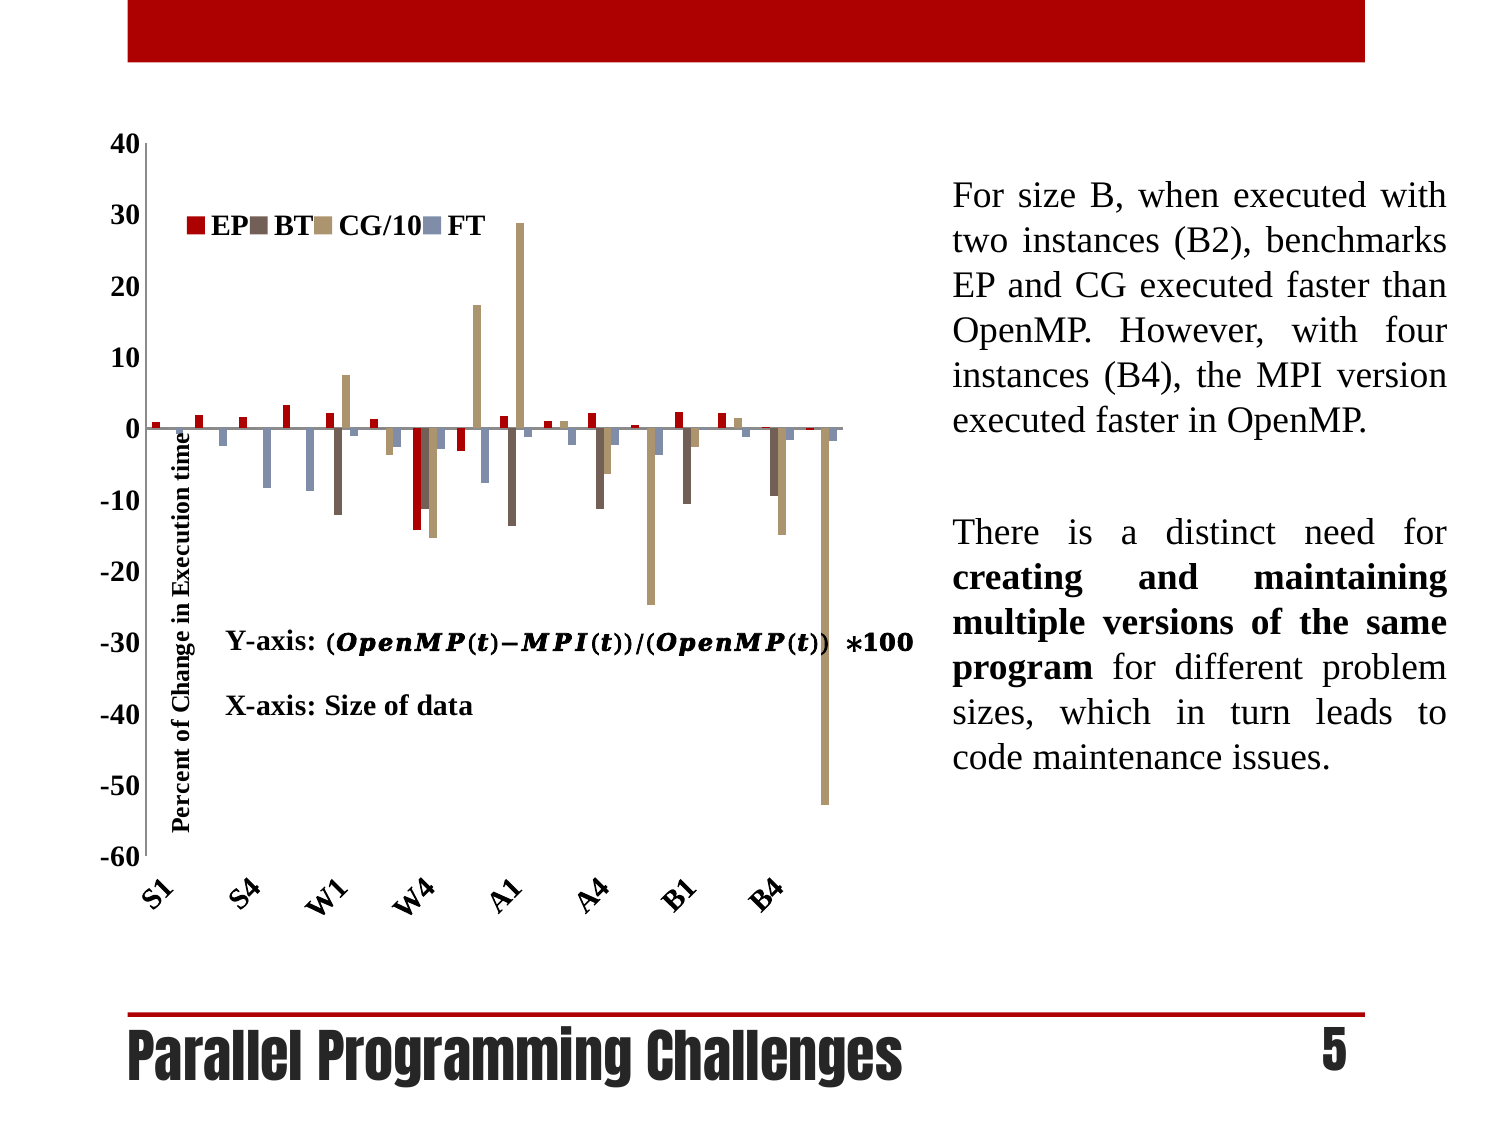

### Chart

| Category |  |  |  |  |
|---|---|---|---|---|
| S1 | 0.9569377990430631 | 0.0 | 0.0 | -0.8333333333333329 |
| S2 | 1.8518518518518534 | 0.0 | 0.0 | -2.5000000000000004 |
| S4 | 1.6666666666666683 | 0.0 | 0.0 | -8.333333333333334 |
| S8 | 3.3333333333333366 | 0.0 | 0.0 | -8.703703703703704 |
| W1 | 2.158273381294961 | -12.131147540983596 | 7.499999999999993 | -1.0714285714285723 |
| W2 | 1.3824884792626844 | 0.0 | -3.703703703703707 | -2.6315789473684204 |
| W4 | -14.184397163120567 | -11.32075471698114 | -15.384615384615387 | -2.9411764705882364 |
| W8 | -3.1007751937984525 | 0.0 | 17.241379310344843 | -7.666666666666666 |
| A1 | 1.7438364401683868 | -13.687339548709636 | 28.85906040268456 | -1.2524850894632205 |
| A2 | 1.0380622837370226 | 0.0 | 1.0526315789473695 | -2.354838709677419 |
| A4 | 2.21752903907074 | -11.351203501094107 | -6.451612903225812 | -2.2939068100358426 |
| A8 | 0.5291005291005366 | 0.0 | -24.812030075187973 | -3.657142857142856 |
| B1 | 2.3605472861223773 | -10.546525869773895 | -2.5763358778625913 | -0.19624720261662945 |
| B2 | 2.218355806872555 | 0.0 | 1.3987617518917665 | -1.2363330529857022 |
| B4 | 0.18518518518518595 | -9.456941301743631 | -14.867863627193863 | -1.6892086330935254 |
| B8 | -0.18416206261510204 | 0.0 | -52.76640419947507 | -1.775544388609715 |
For size B, when executed with two instances (B2), benchmarks EP and CG executed faster than OpenMP. However, with four instances (B4), the MPI version executed faster in OpenMP.
There is a distinct need for creating and maintaining multiple versions of the same program for different problem sizes, which in turn leads to code maintenance issues.
# Parallel Programming Challenges
5